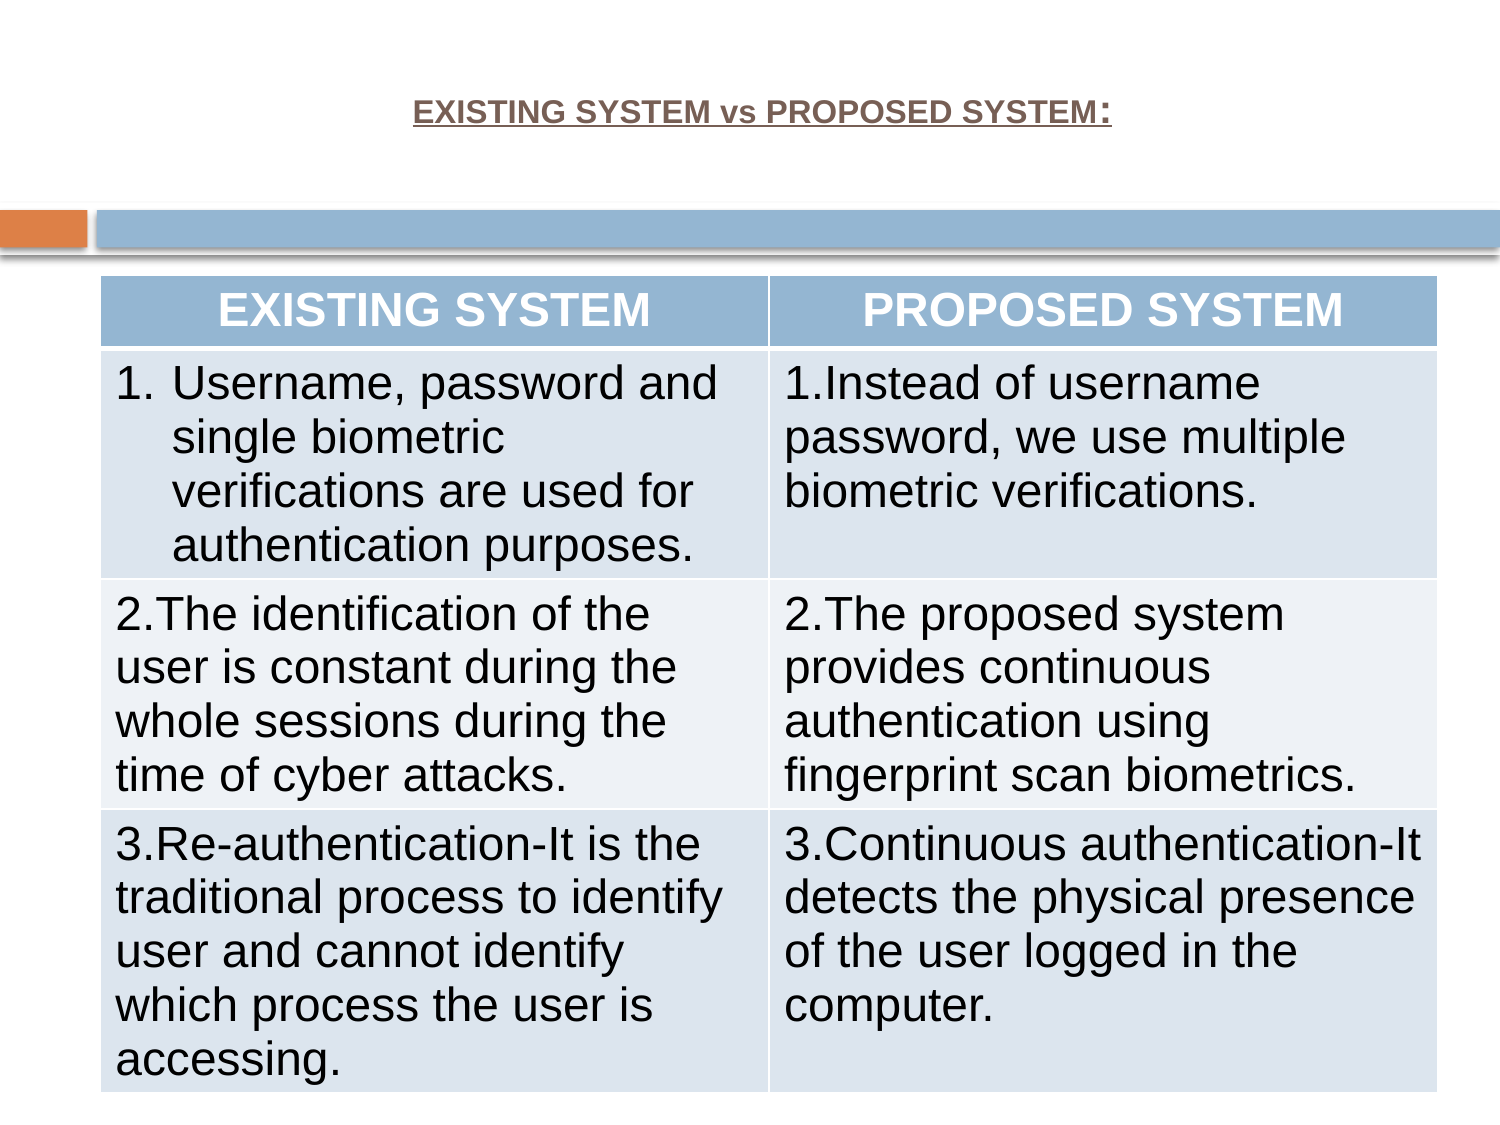

# EXISTING SYSTEM vs PROPOSED SYSTEM:
| EXISTING SYSTEM | PROPOSED SYSTEM |
| --- | --- |
| Username, password and single biometric verifications are used for authentication purposes. | 1.Instead of username password, we use multiple biometric verifications. |
| 2.The identification of the user is constant during the whole sessions during the time of cyber attacks. | 2.The proposed system provides continuous authentication using fingerprint scan biometrics. |
| 3.Re-authentication-It is the traditional process to identify user and cannot identify which process the user is accessing. | 3.Continuous authentication-It detects the physical presence of the user logged in the computer. |